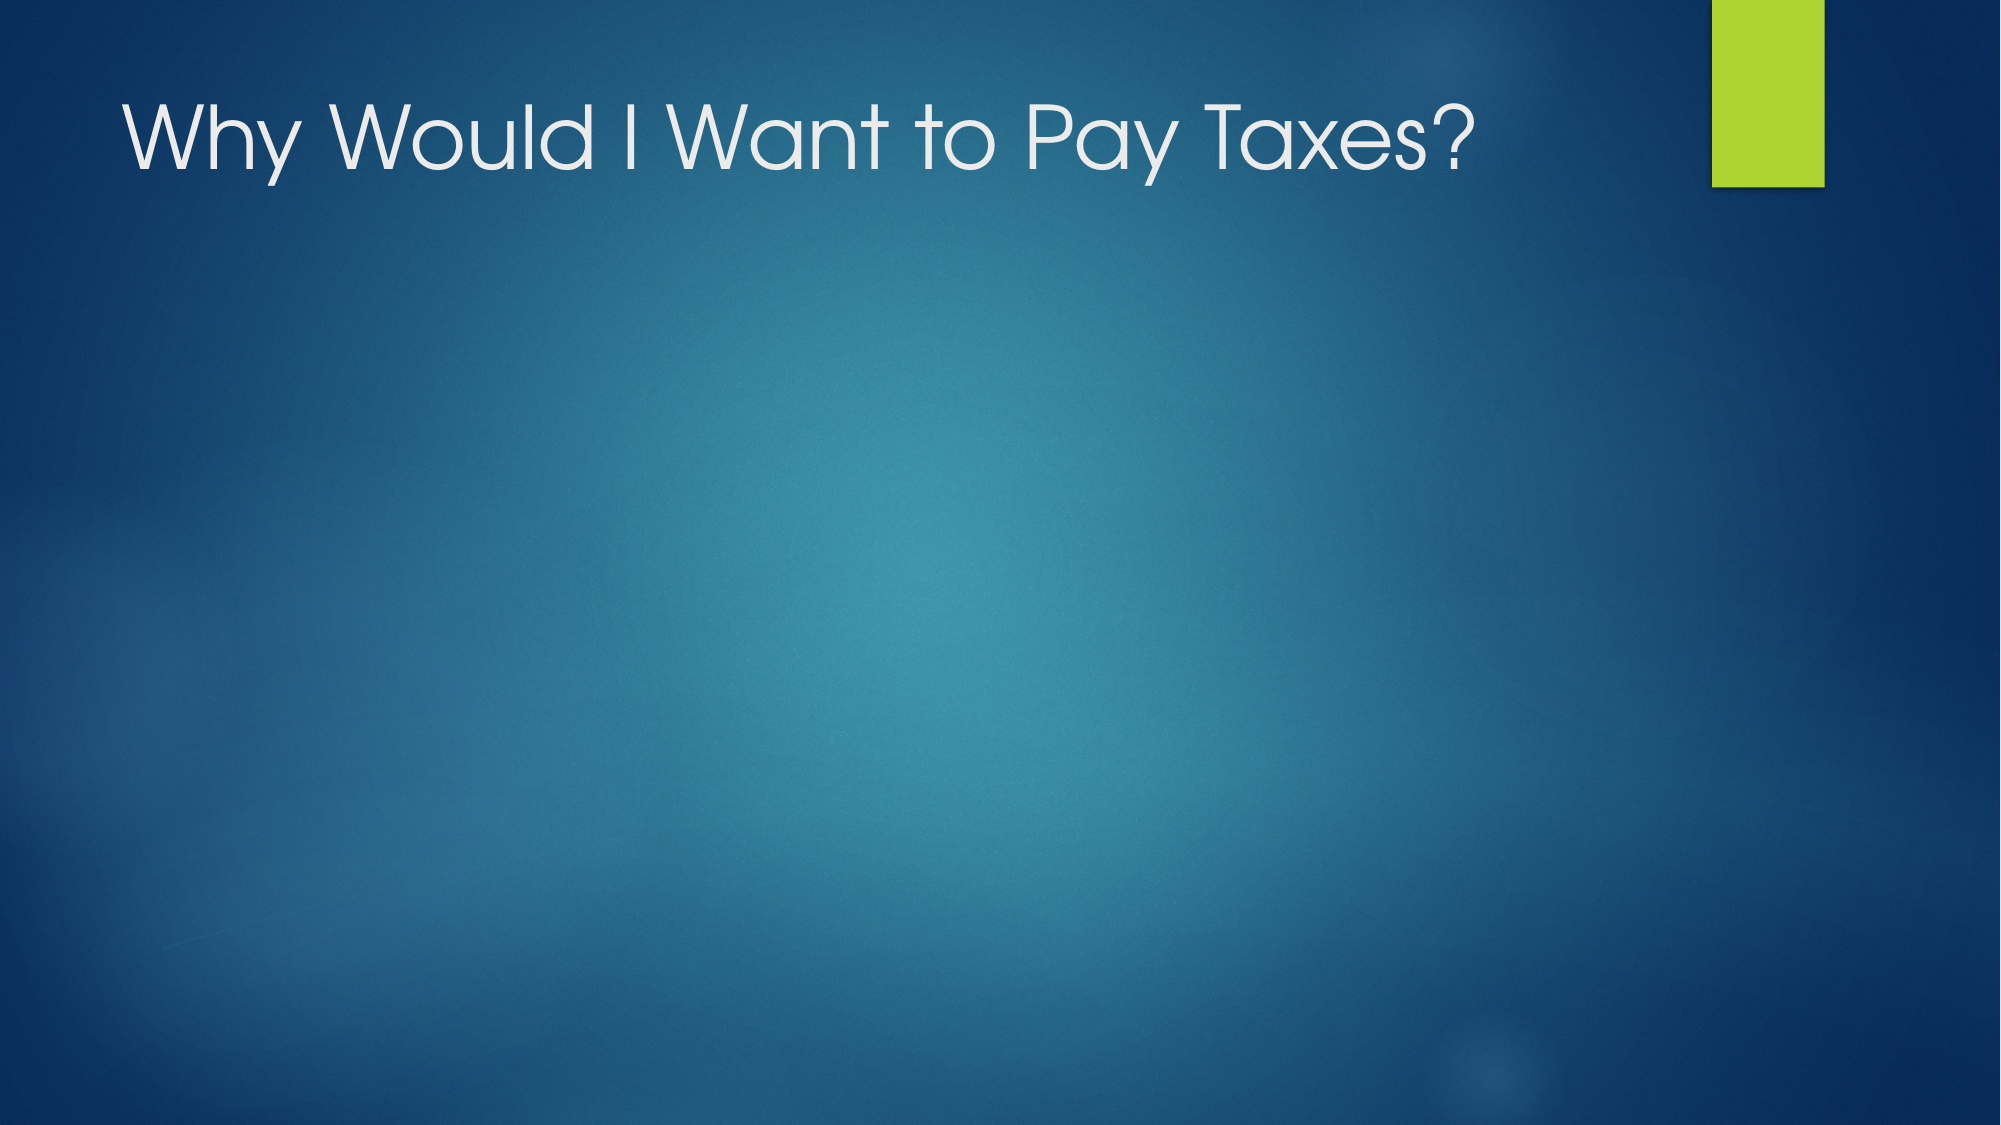

# Why Would I Want to Pay Taxes?